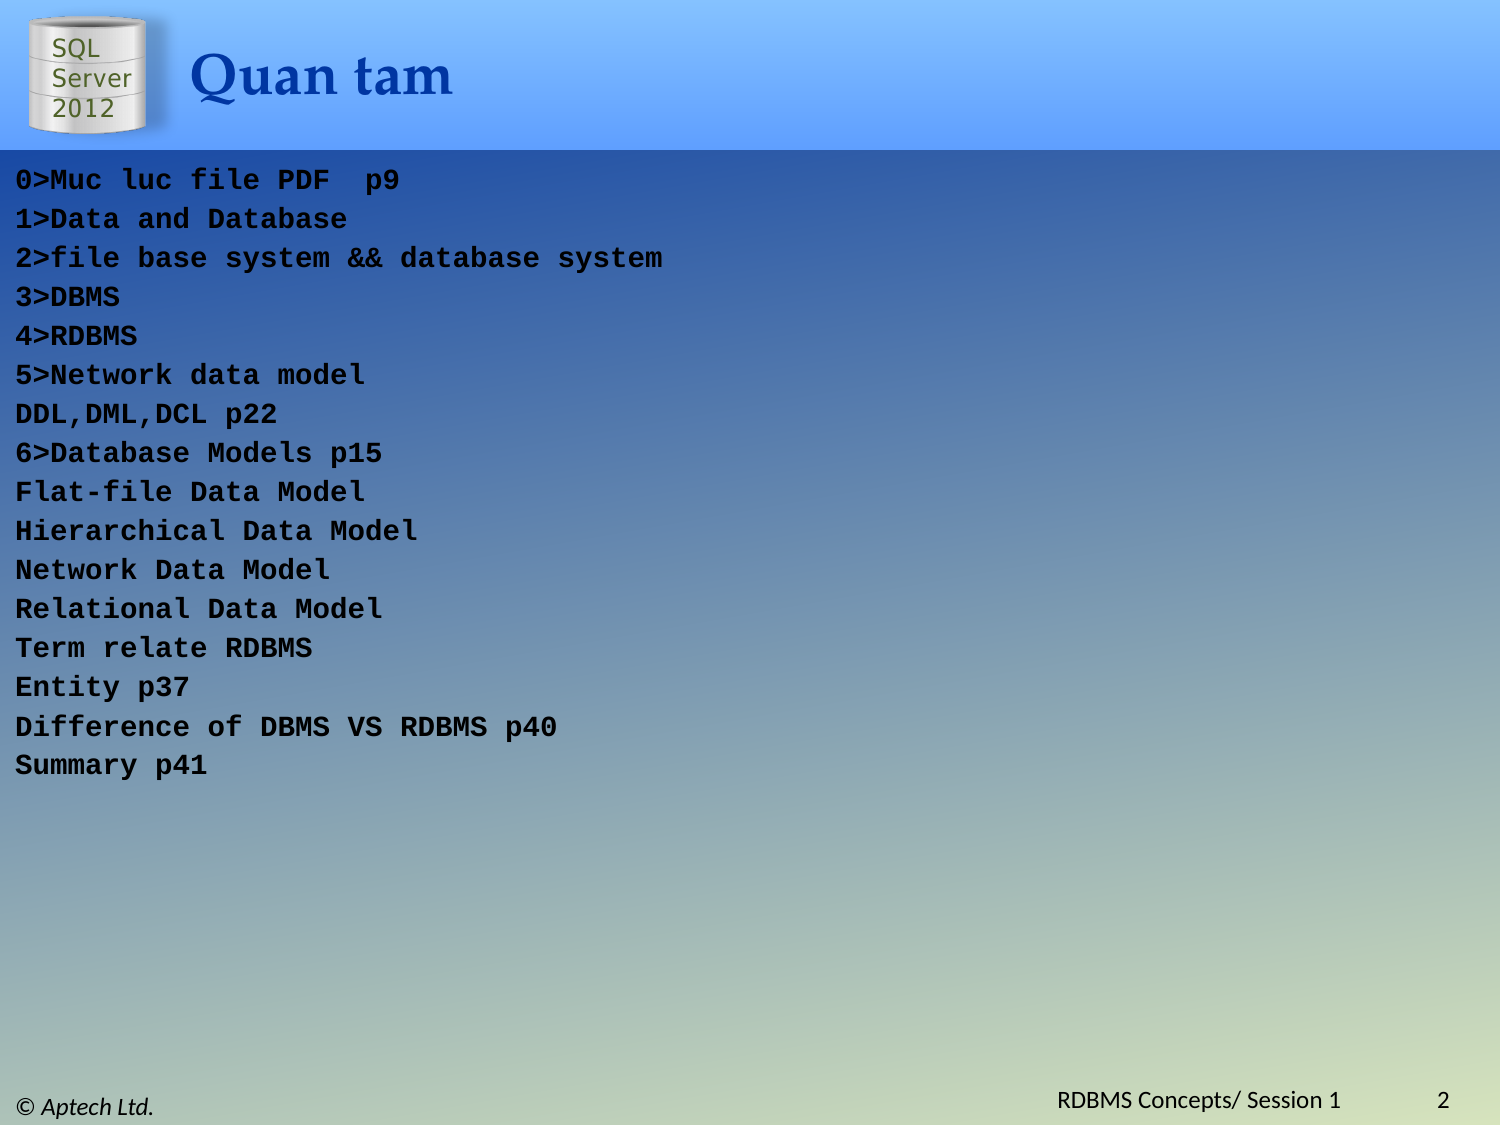

# Quan tam
0>Muc luc file PDF  p9
1>Data and Database
2>file base system && database system
3>DBMS
4>RDBMS
5>Network data model
DDL,DML,DCL p22
6>Database Models p15
Flat-file Data Model
Hierarchical Data Model
Network Data Model
Relational Data Model
Term relate RDBMS
Entity p37
Difference of DBMS VS RDBMS p40
Summary p41

RDBMS Concepts/ Session 1
2